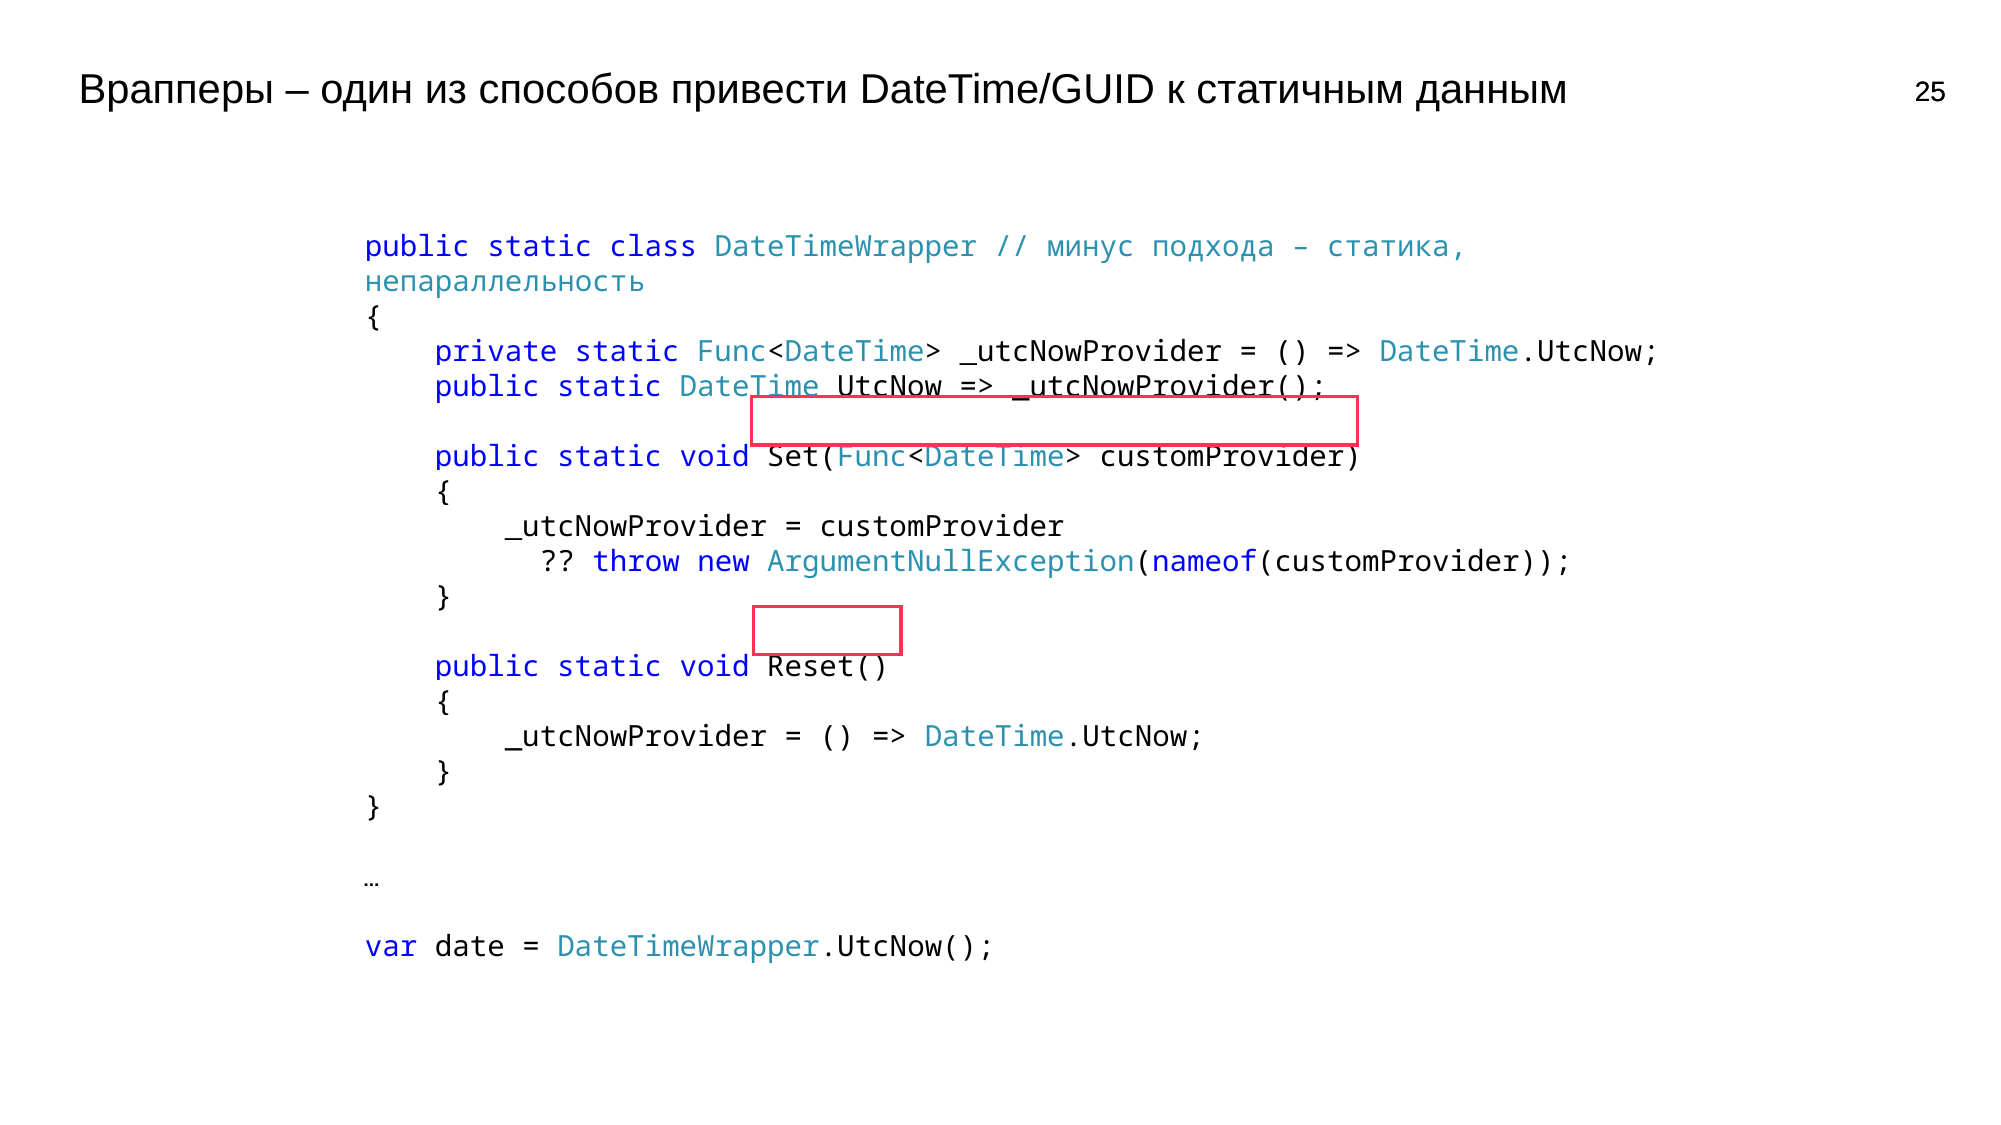

# Врапперы – один из способов привести DateTime/GUID к статичным данным
public static class DateTimeWrapper // минус подхода – статика, непараллельность
{
    private static Func<DateTime> _utcNowProvider = () => DateTime.UtcNow;
    public static DateTime UtcNow => _utcNowProvider();

    public static void Set(Func<DateTime> customProvider)
    {
        _utcNowProvider = customProvider
          ?? throw new ArgumentNullException(nameof(customProvider));
    }

    public static void Reset()
    {
        _utcNowProvider = () => DateTime.UtcNow;
    }
}

…

var date = DateTimeWrapper.UtcNow();